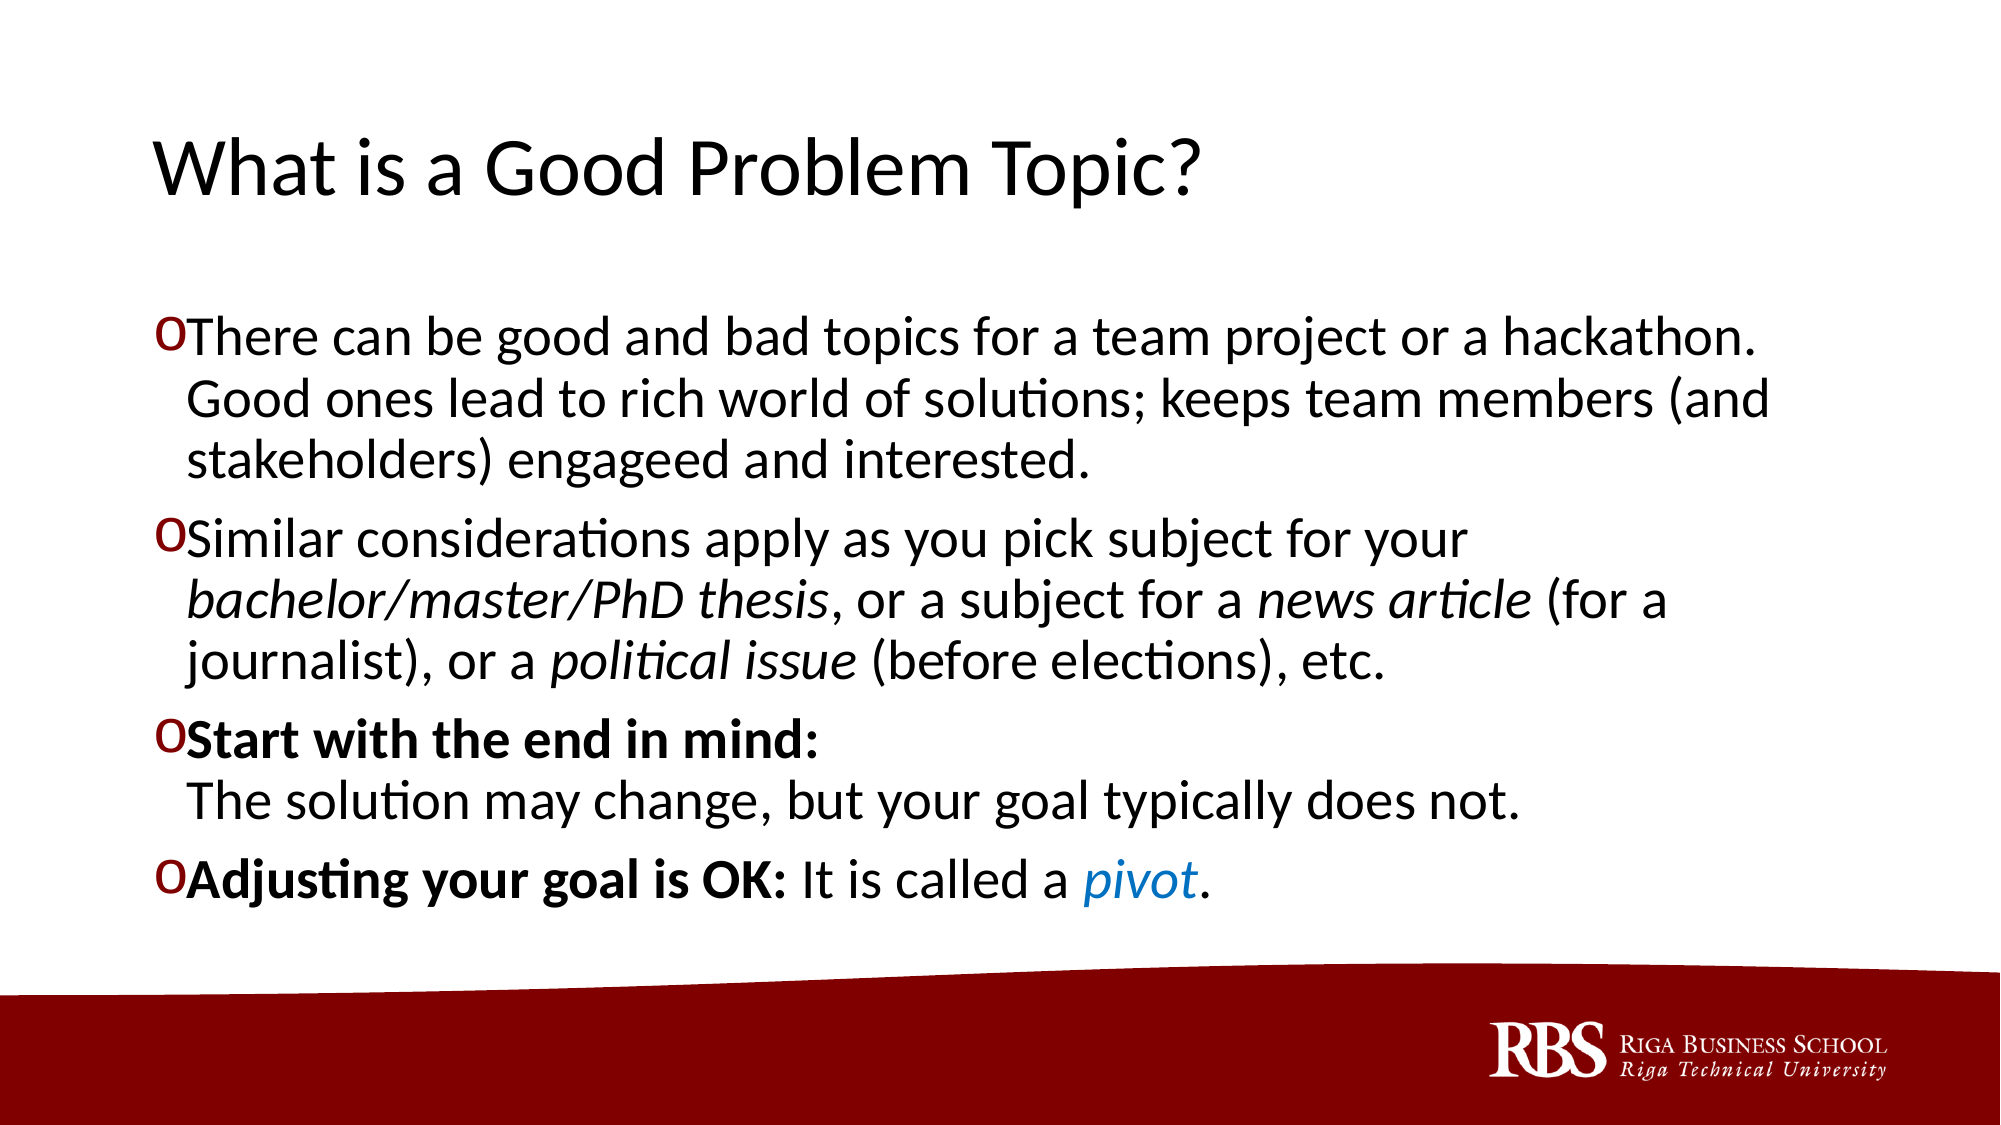

# What is a Good Problem Topic?
There can be good and bad topics for a team project or a hackathon. Good ones lead to rich world of solutions; keeps team members (and stakeholders) engageed and interested.
Similar considerations apply as you pick subject for your bachelor/master/PhD thesis, or a subject for a news article (for a journalist), or a political issue (before elections), etc.
Start with the end in mind:
The solution may change, but your goal typically does not.
Adjusting your goal is OK: It is called a pivot.